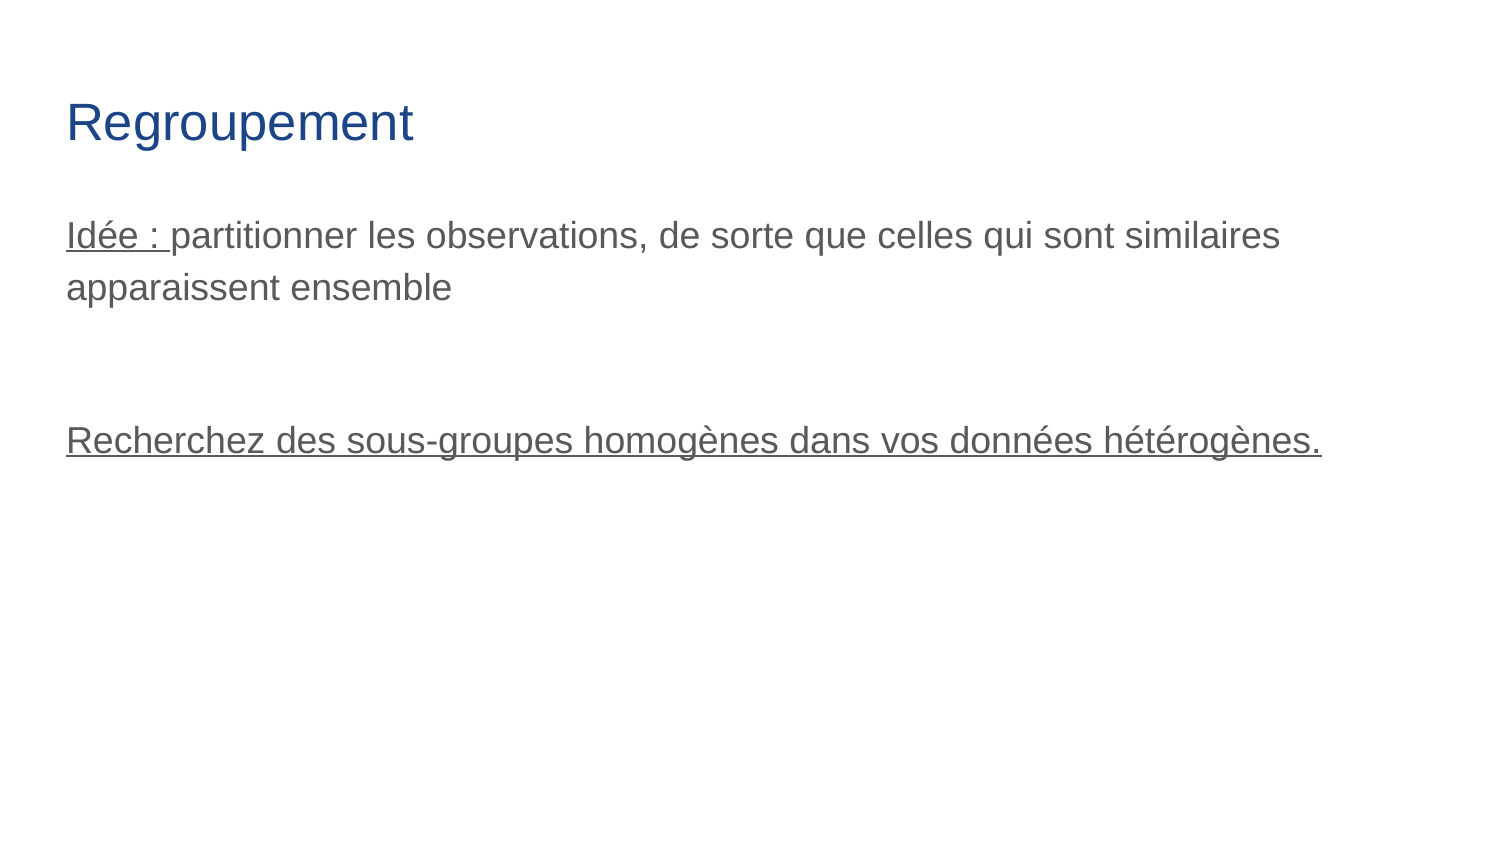

# Regroupement
Idée : partitionner les observations, de sorte que celles qui sont similaires apparaissent ensemble

Recherchez des sous-groupes homogènes dans vos données hétérogènes.